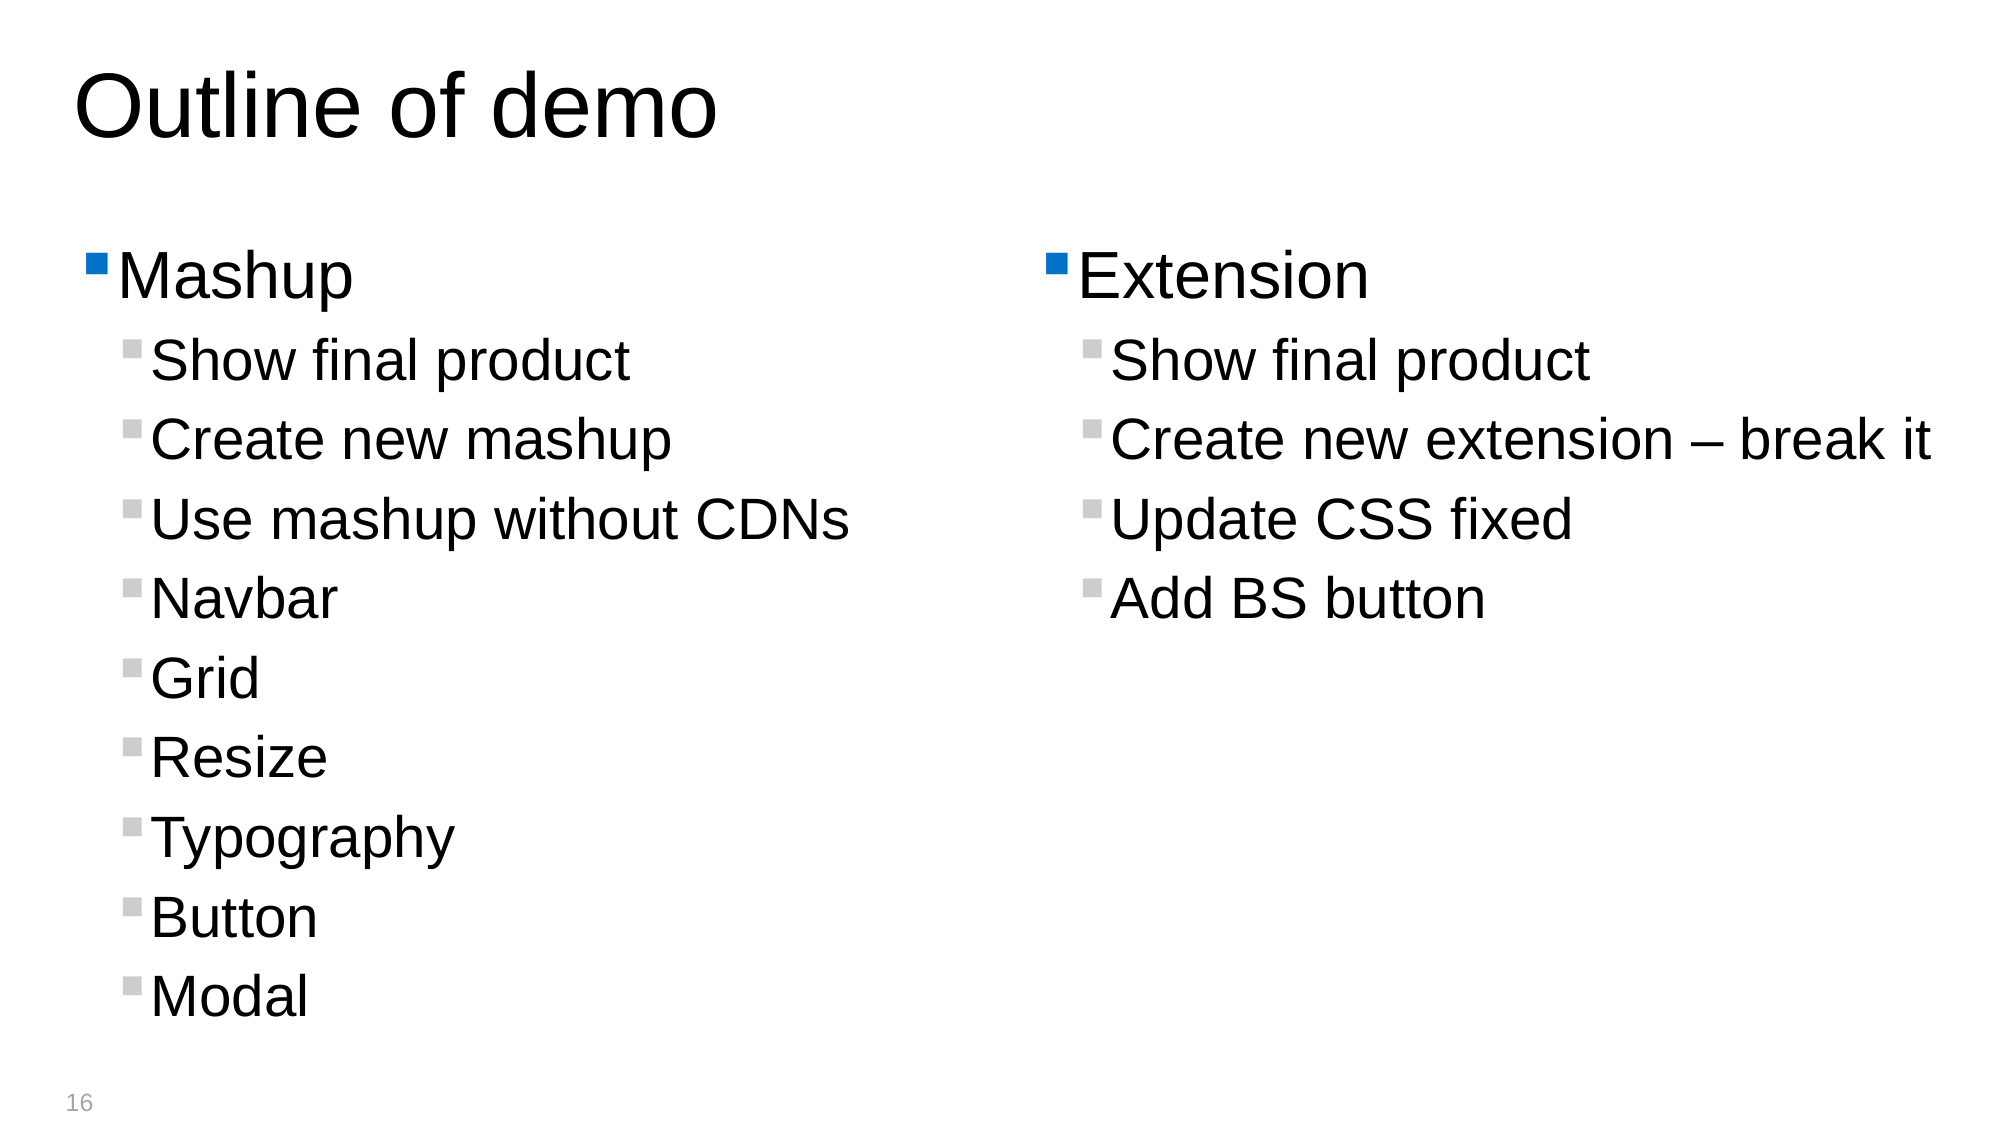

# Outline of demo
Mashup
Show final product
Create new mashup
Use mashup without CDNs
Navbar
Grid
Resize
Typography
Button
Modal
Extension
Show final product
Create new extension – break it
Update CSS fixed
Add BS button
16